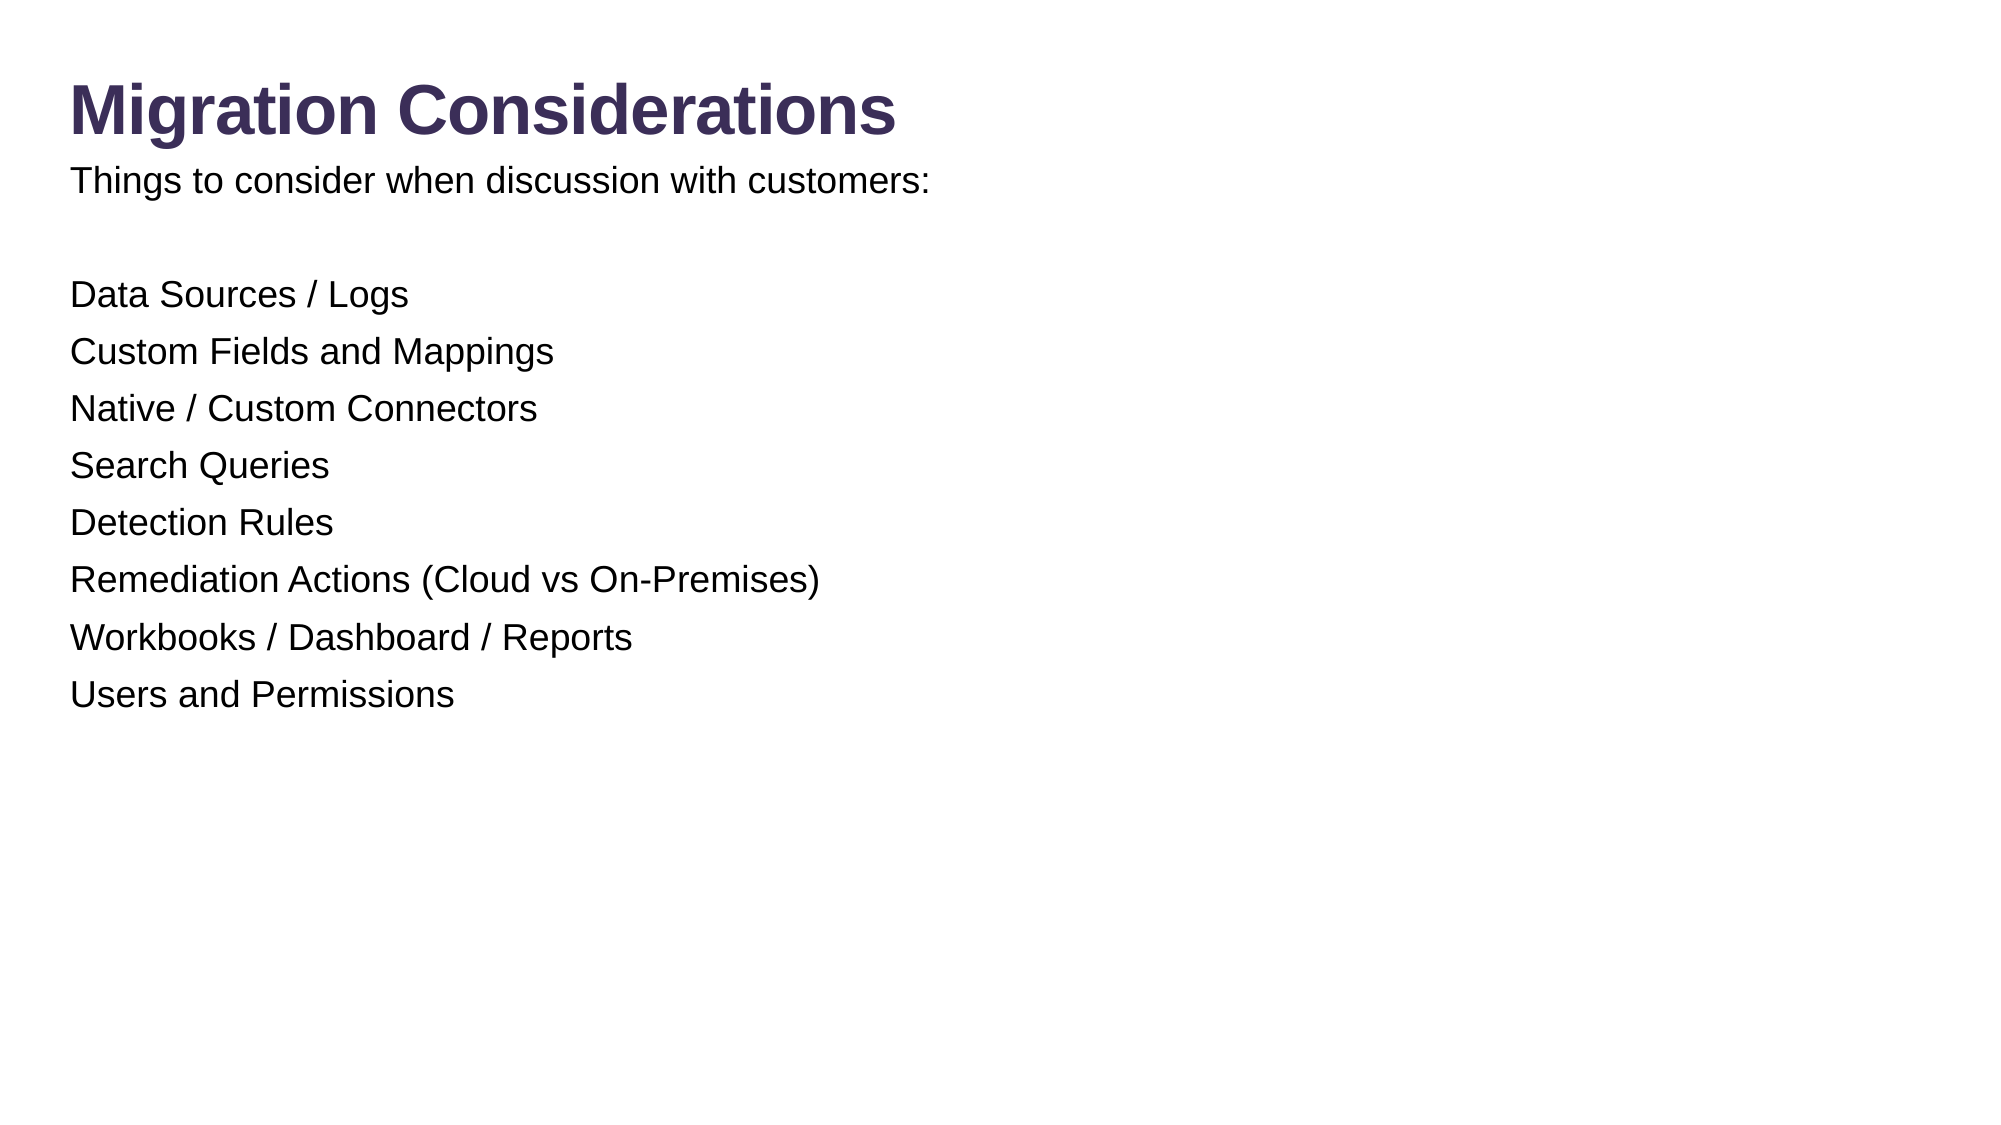

# Migration Considerations
Things to consider when discussion with customers:

Data Sources / Logs
Custom Fields and Mappings
Native / Custom Connectors
Search Queries
Detection Rules
Remediation Actions (Cloud vs On-Premises)
Workbooks / Dashboard / Reports
Users and Permissions